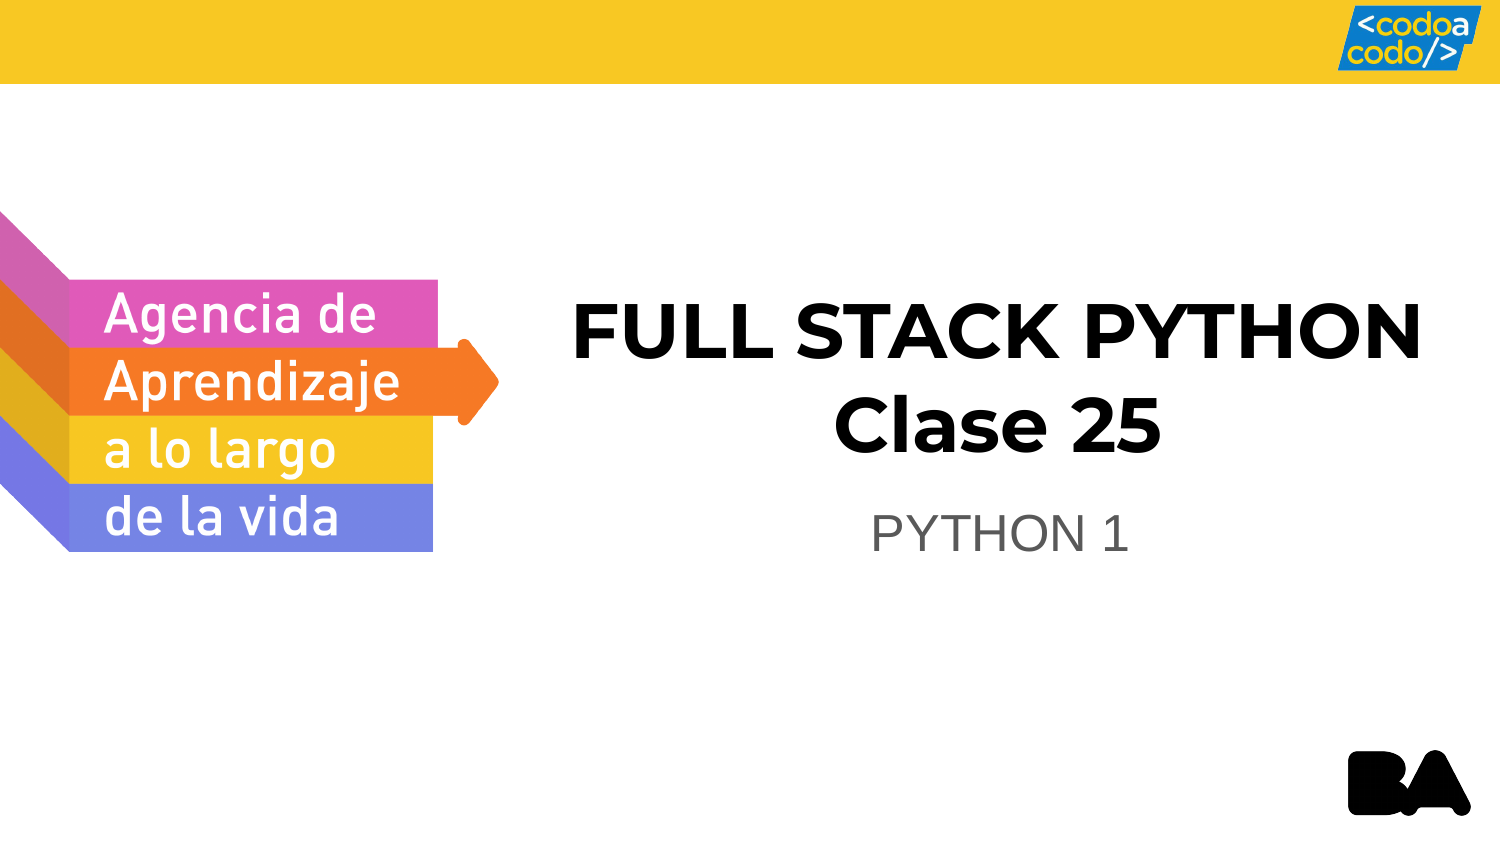

FULL STACK PYTHON
Clase 25
PYTHON 1